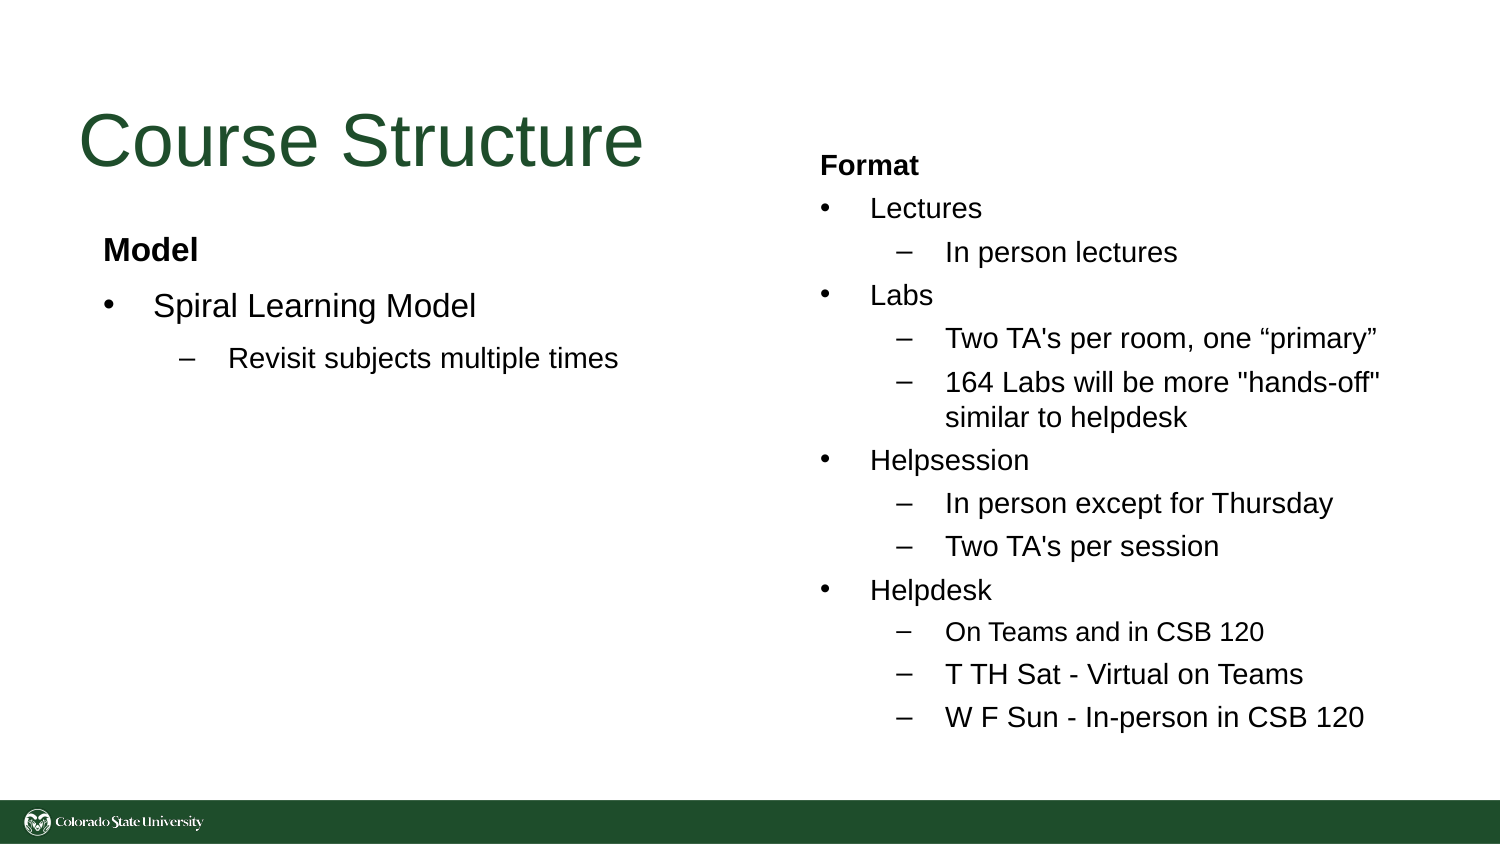

# Course Structure
Format
Lectures
In person lectures
Labs
Two TA's per room, one “primary”
164 Labs will be more "hands-off" similar to helpdesk
Helpsession
In person except for Thursday
Two TA's per session
Helpdesk
On Teams and in CSB 120
T TH Sat - Virtual on Teams
W F Sun - In-person in CSB 120

Model
Spiral Learning Model
Revisit subjects multiple times